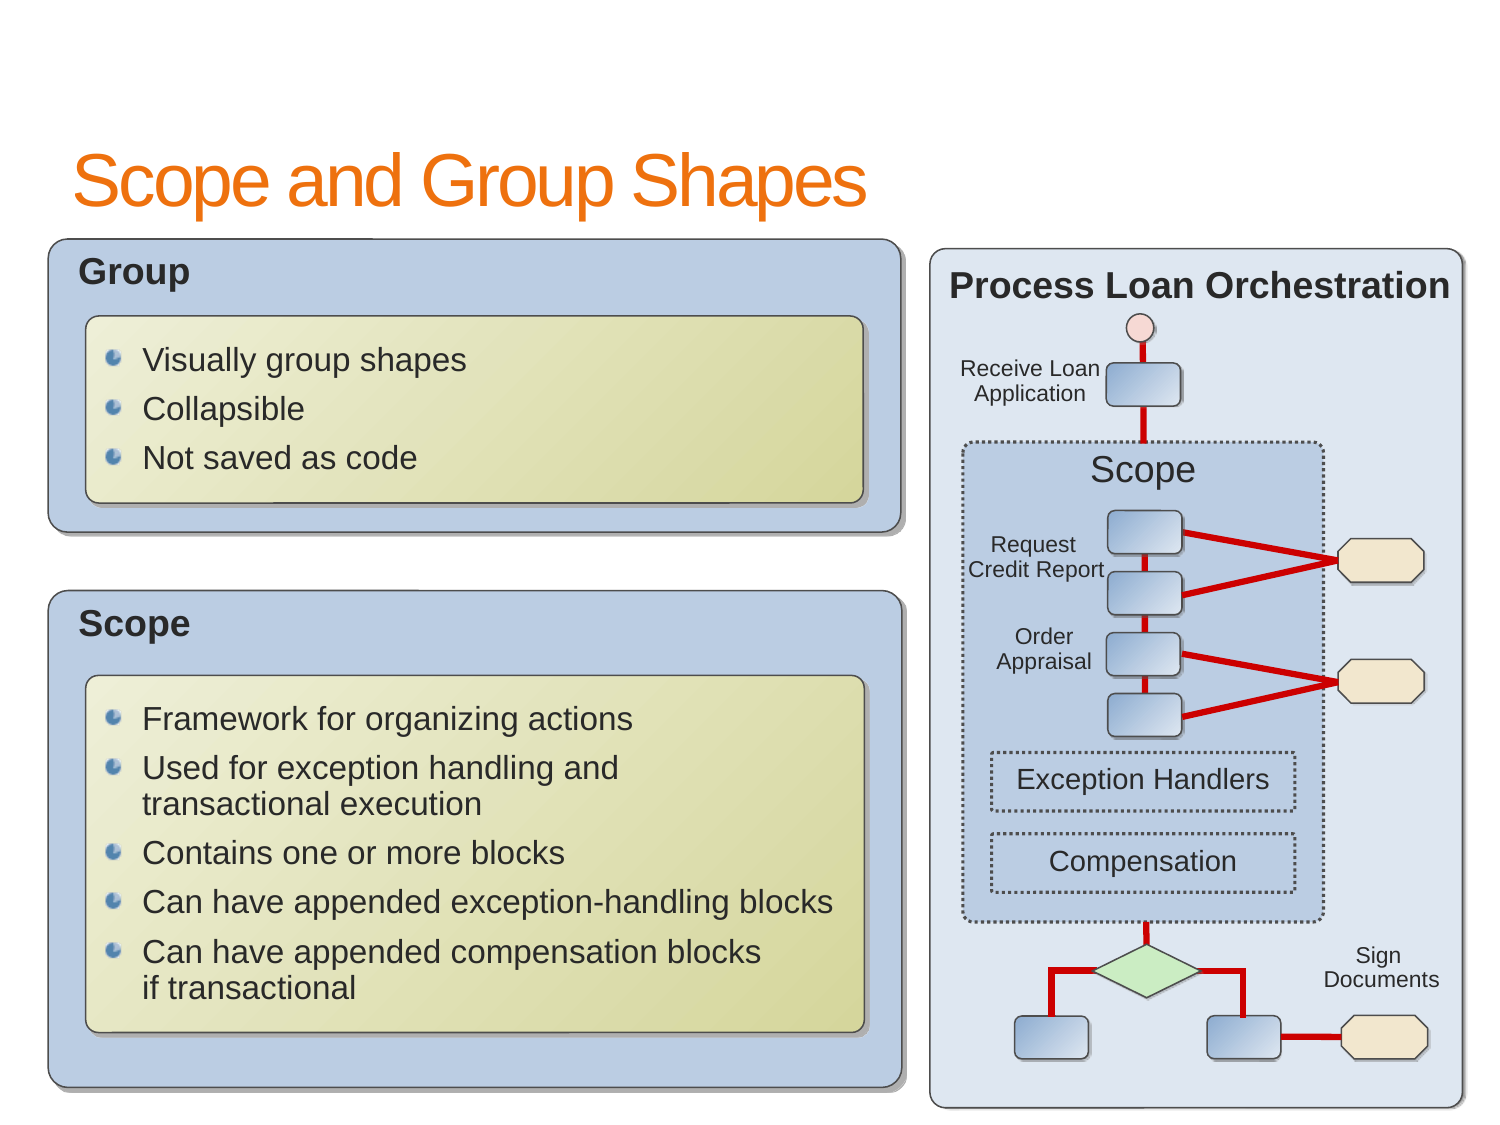

# Scope and Group Shapes
Group
Process Loan Orchestration

Receive Loan Application

Scope

Request
Credit Report

Order Appraisal

Sign
Documents

Visually group shapes
Collapsible
Not saved as code
Scope
Framework for organizing actions
Used for exception handling and
transactional execution
Contains one or more blocks
Can have appended exception-handling blocks
Can have appended compensation blocks
if transactional
Exception Handlers
Compensation
70
www.devscope.net